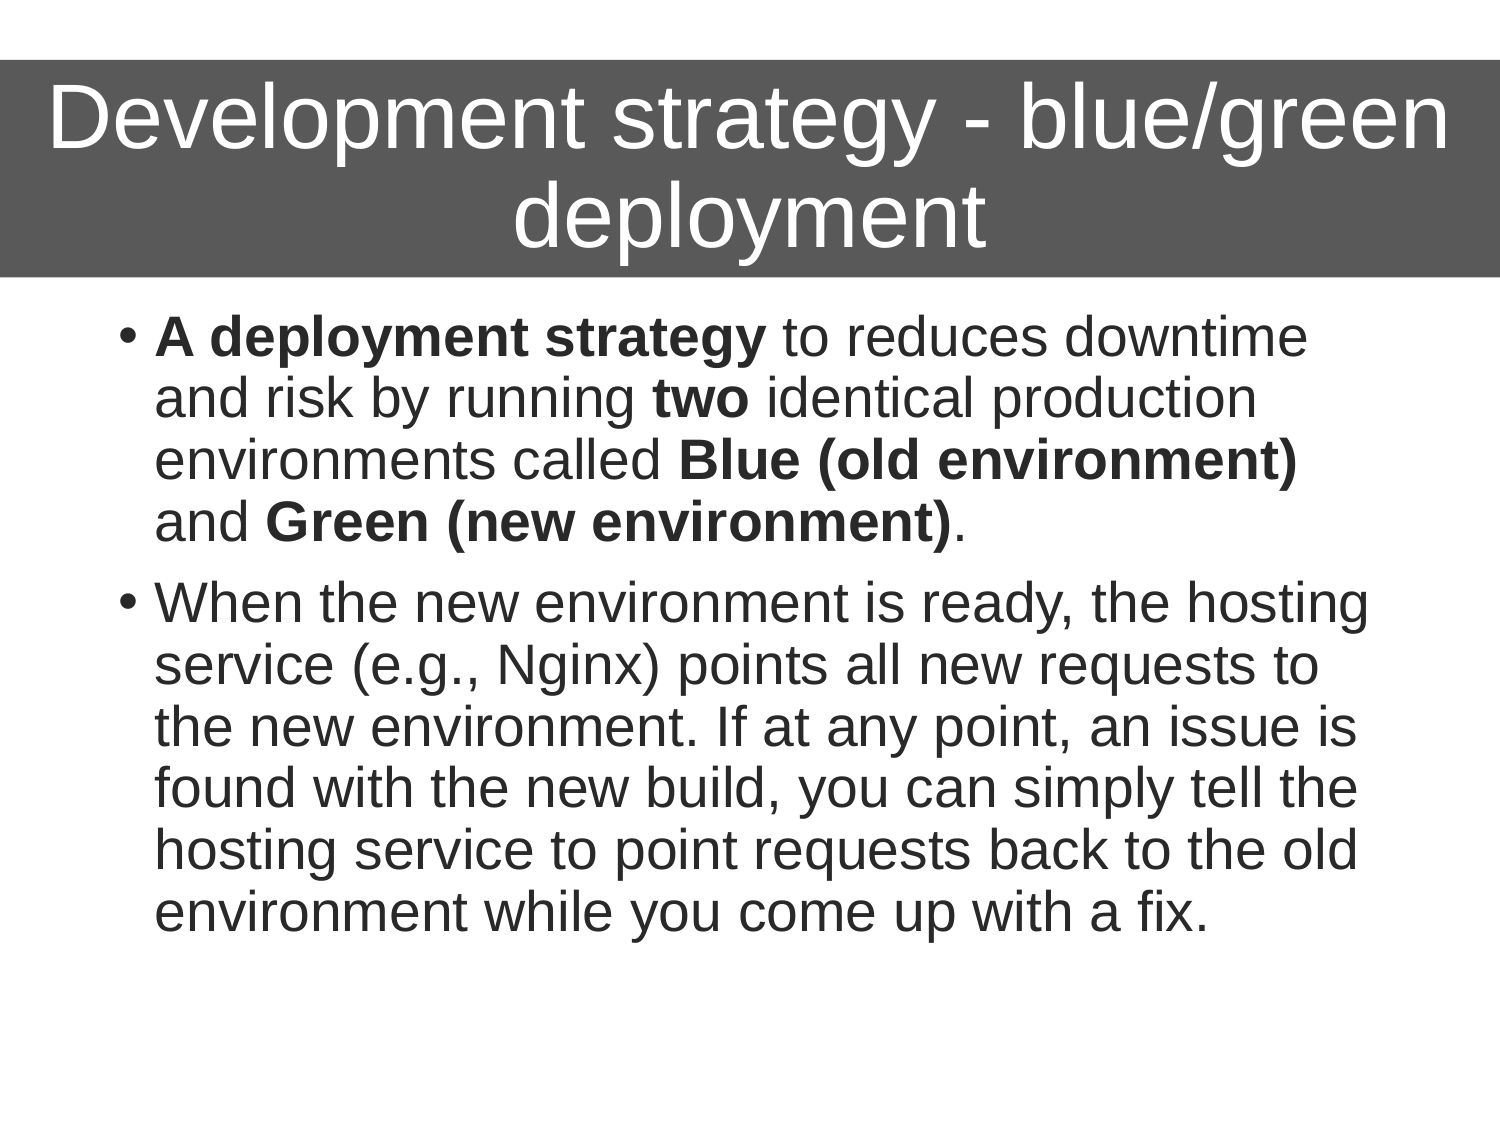

# Development strategy - blue/green deployment
A deployment strategy to reduces downtime and risk by running two identical production environments called Blue (old environment) and Green (new environment).
When the new environment is ready, the hosting service (e.g., Nginx) points all new requests to the new environment. If at any point, an issue is found with the new build, you can simply tell the hosting service to point requests back to the old environment while you come up with a fix.